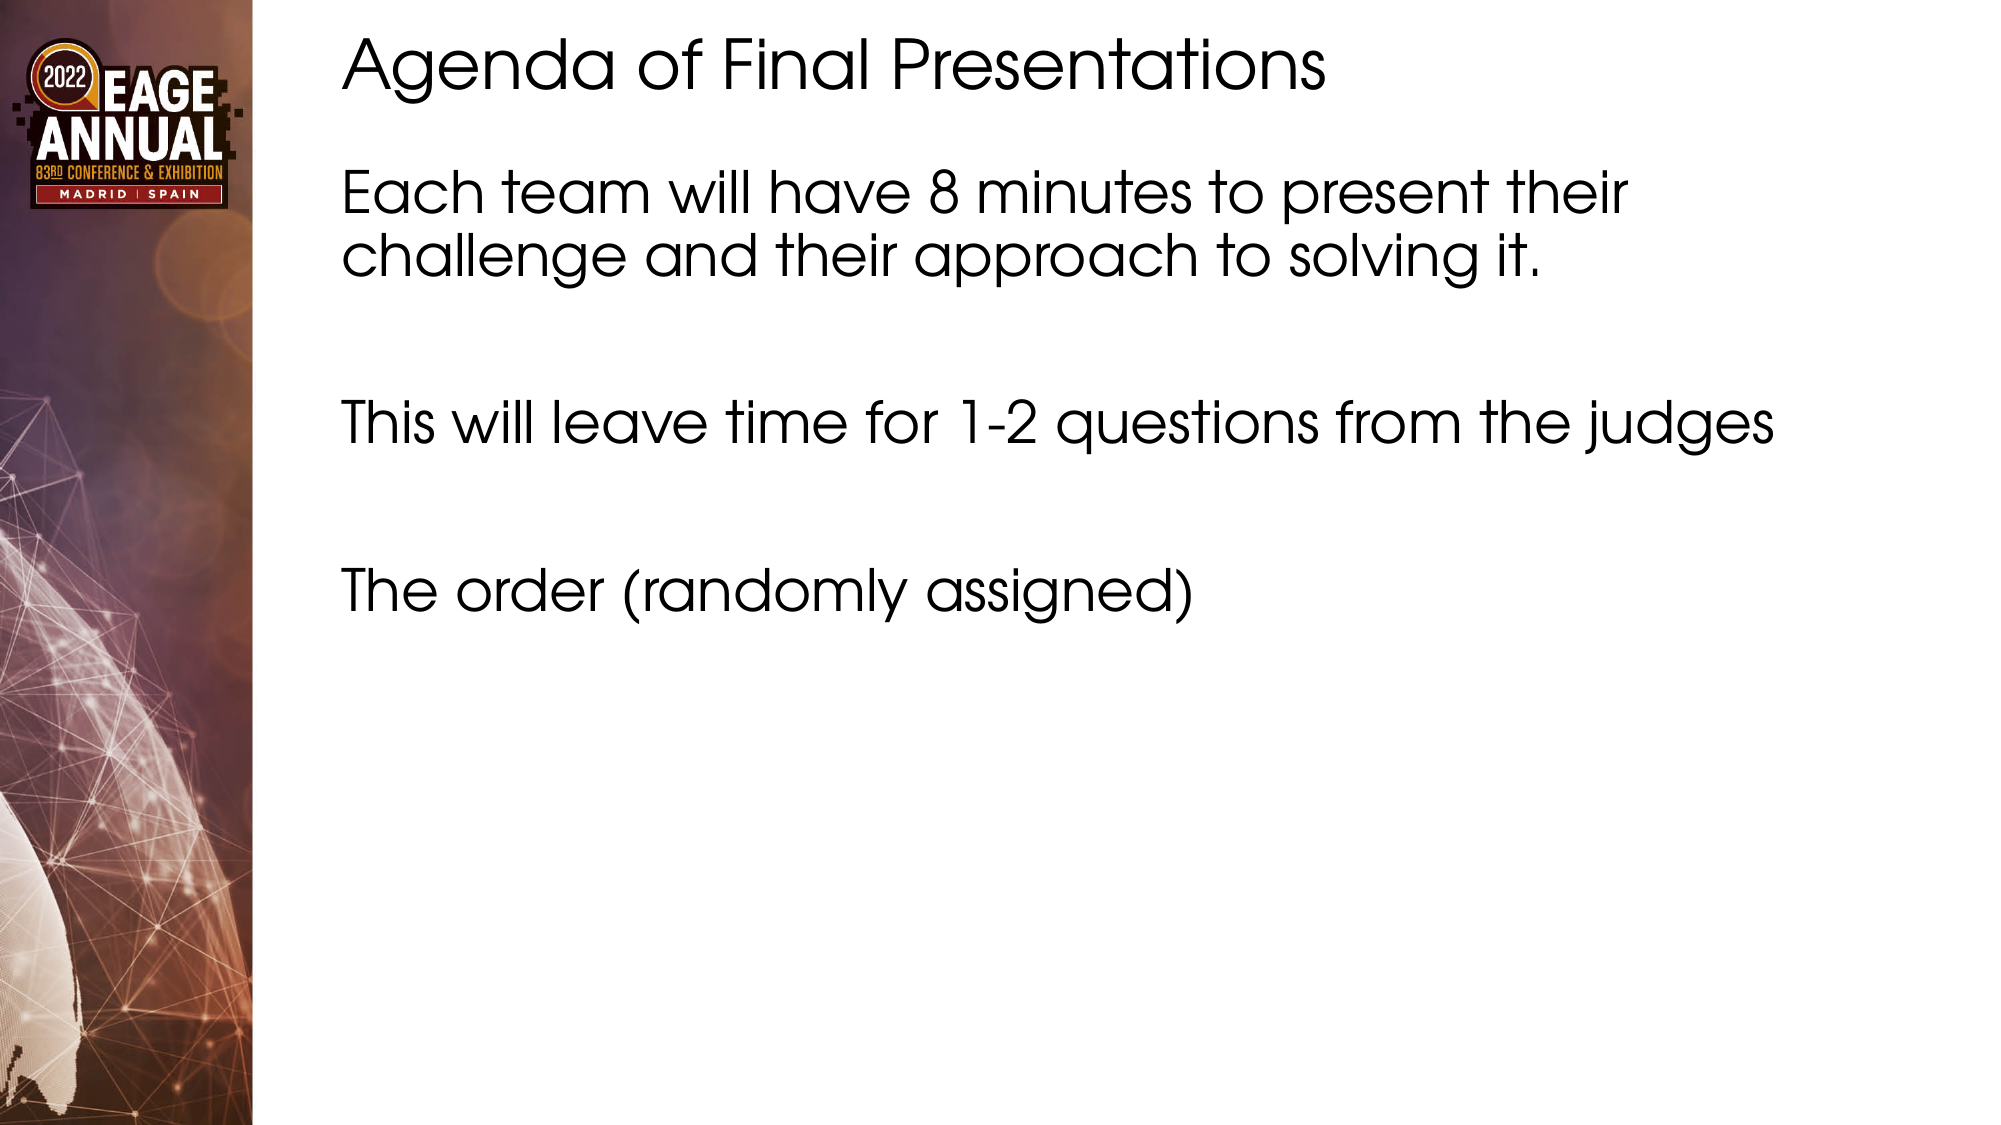

# Agenda of Final Presentations
Each team will have 8 minutes to present their challenge and their approach to solving it.

This will leave time for 1-2 questions from the judges

The order (randomly assigned)